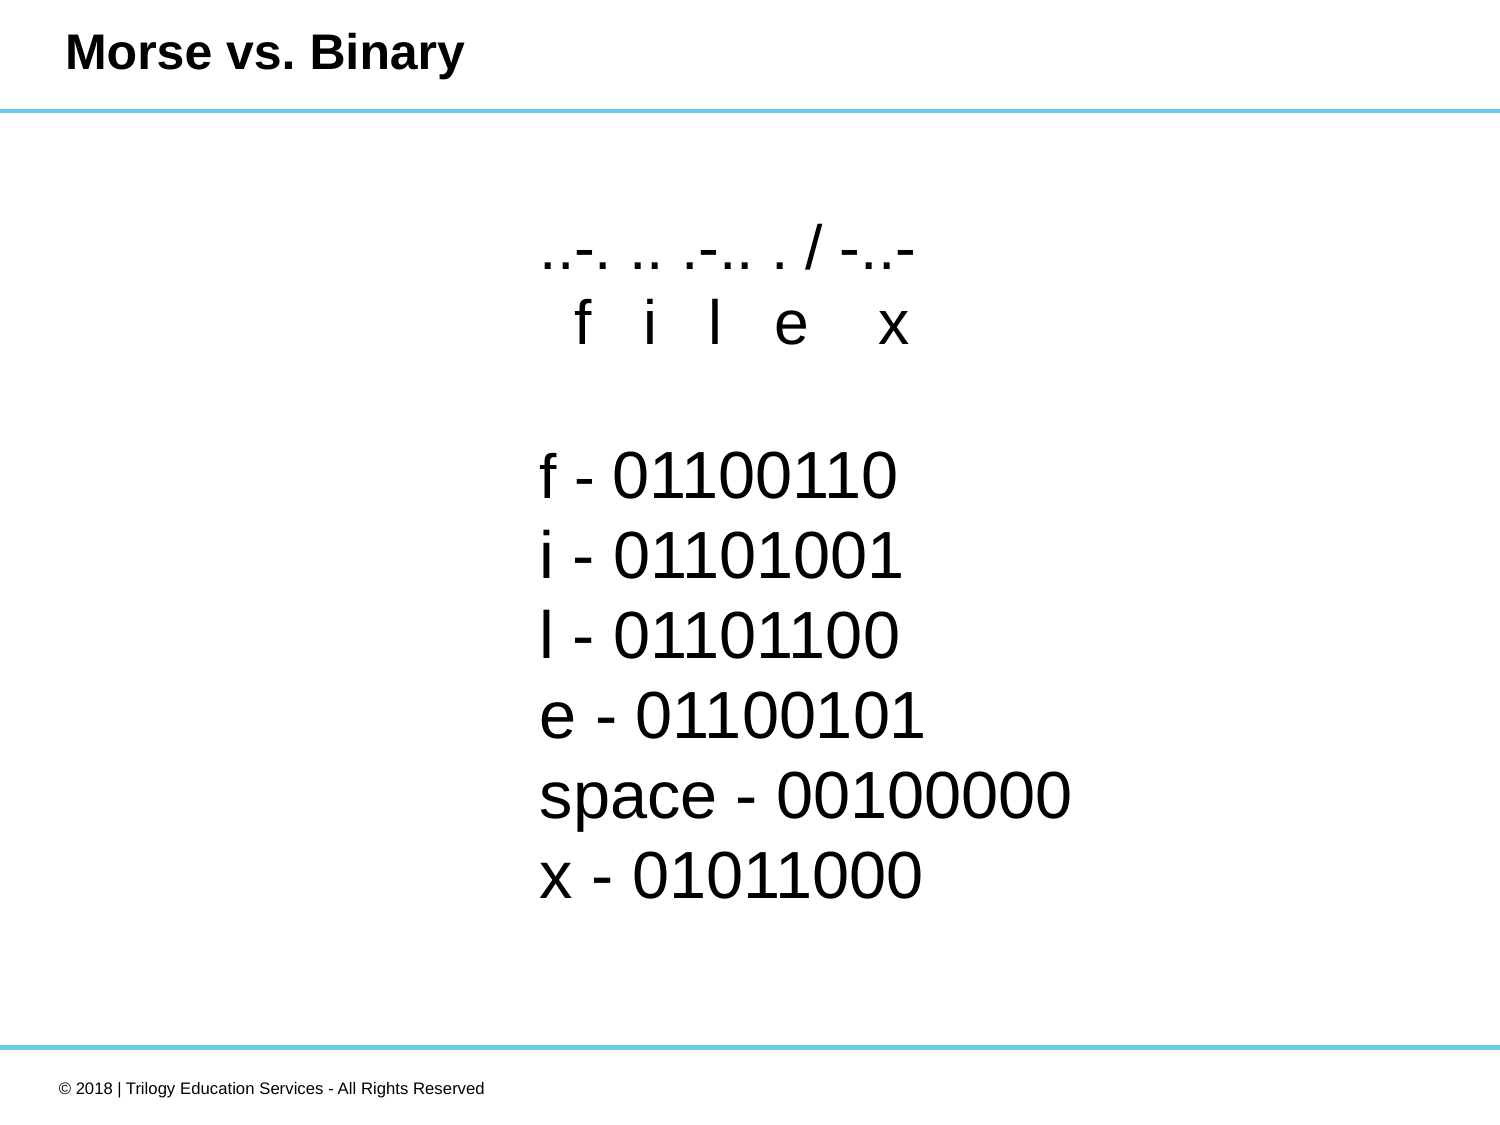

# Morse vs. Binary
..-. .. .-.. . / -..-
  f   i   l   e    x
f - 01100110
i - 01101001
l - 01101100
e - 01100101
space - 00100000
x - 01011000